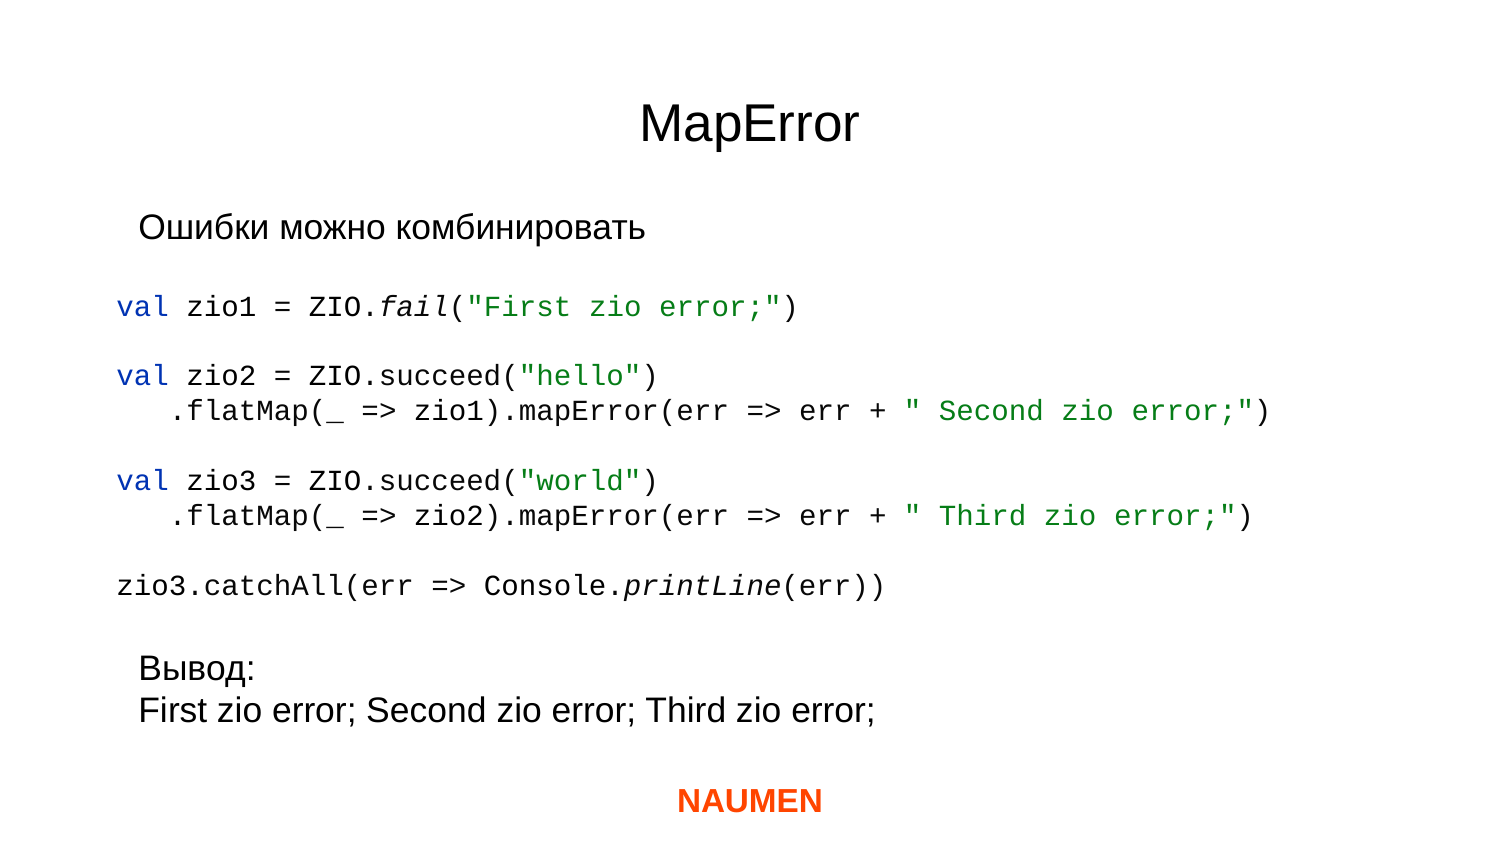

# MapError
Ошибки можно комбинировать
val zio1 = ZIO.fail("First zio error;")

val zio2 = ZIO.succeed("hello")
   .flatMap(_ => zio1).mapError(err => err + " Second zio error;")

val zio3 = ZIO.succeed("world")
   .flatMap(_ => zio2).mapError(err => err + " Third zio error;")

zio3.catchAll(err => Console.printLine(err))
Вывод:
First zio error; Second zio error; Third zio error;